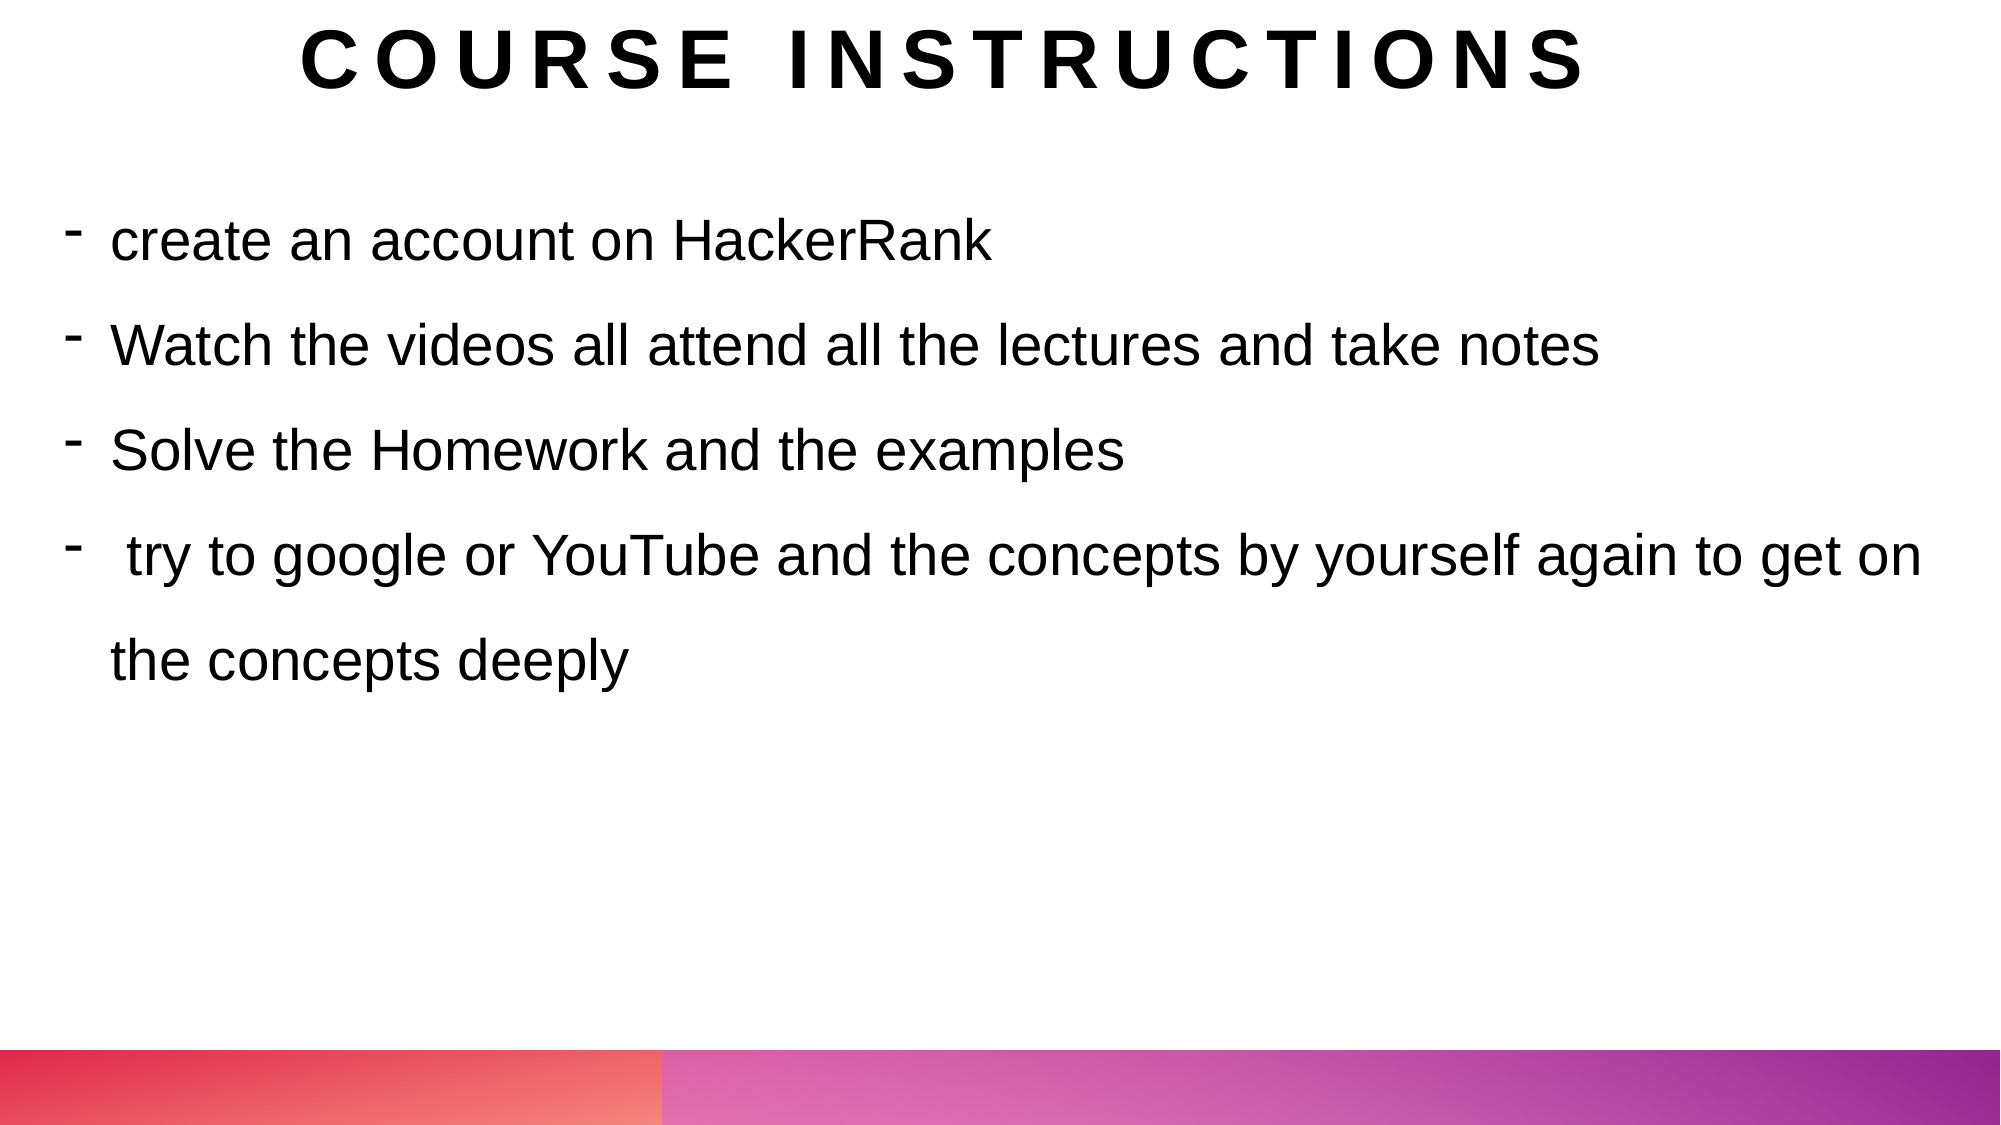

# Course instructions
create an account on HackerRank
Watch the videos all attend all the lectures and take notes
Solve the Homework and the examples
 try to google or YouTube and the concepts by yourself again to get on the concepts deeply